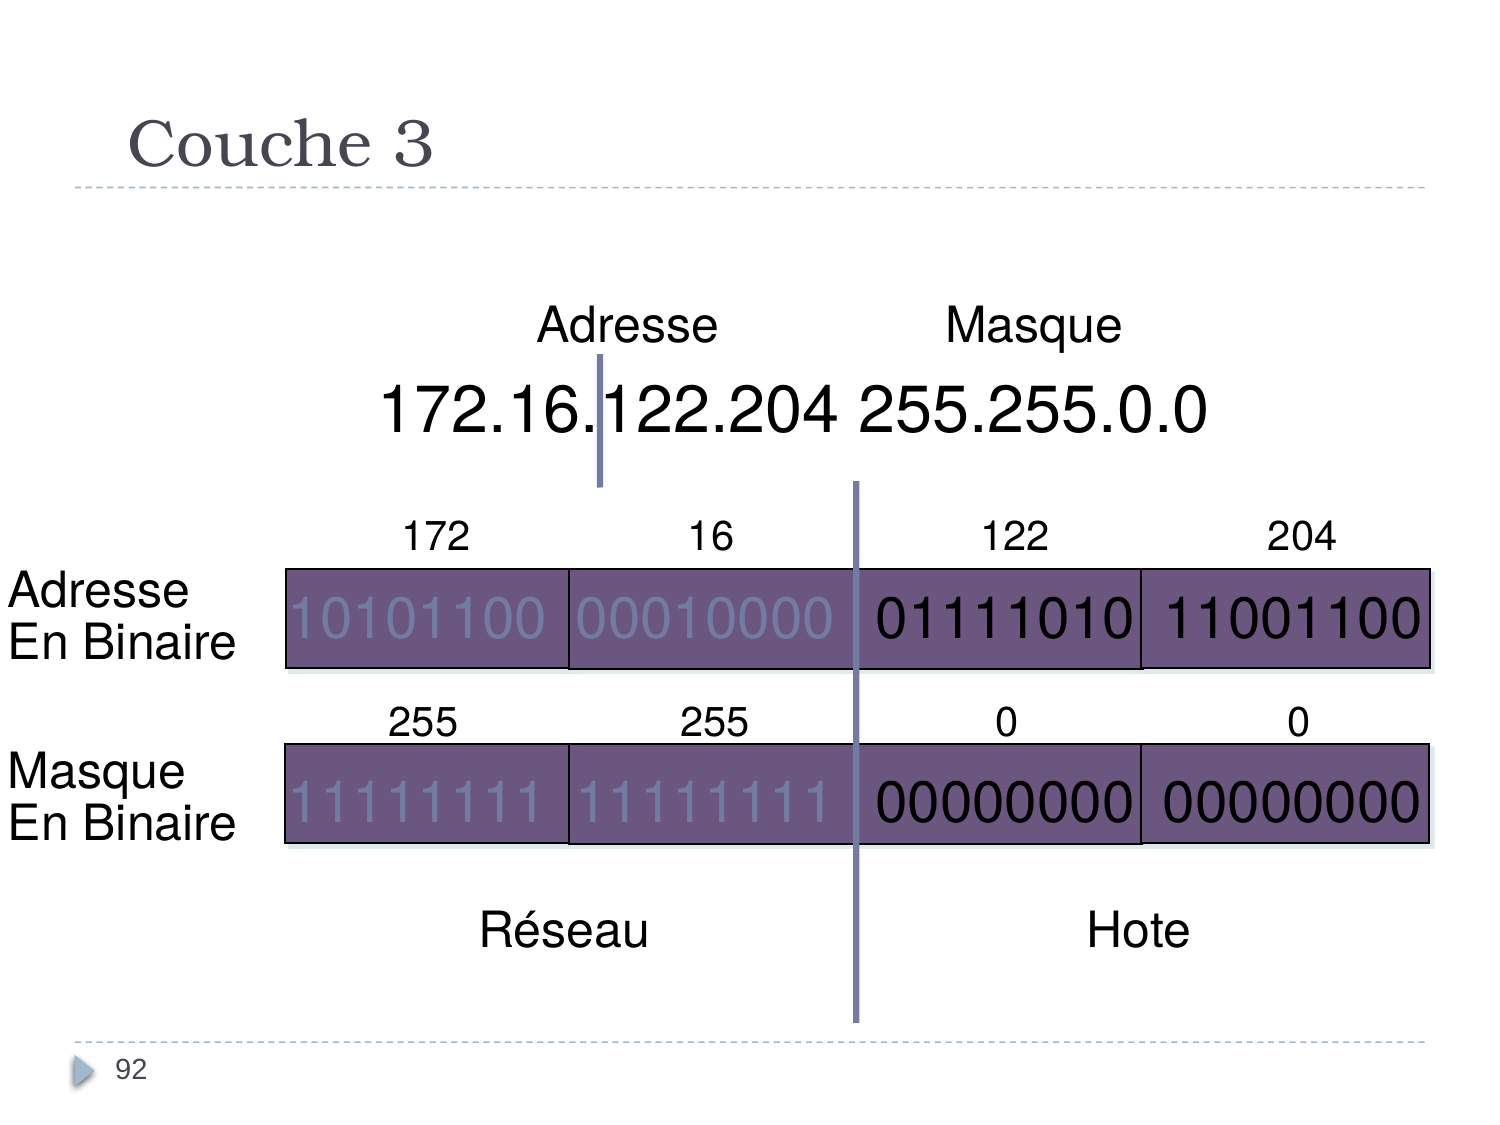

# Couche 3
Adresse
Masque

172.16.122.204 255.255.0.0

172
16
122
204
 10101100
 00010000
 01111010
 11001100
Adresse
En Binaire

255
255
0
0
 11111111
 11111111
 00000000
 00000000
Masque
En Binaire

Réseau
Hote
92